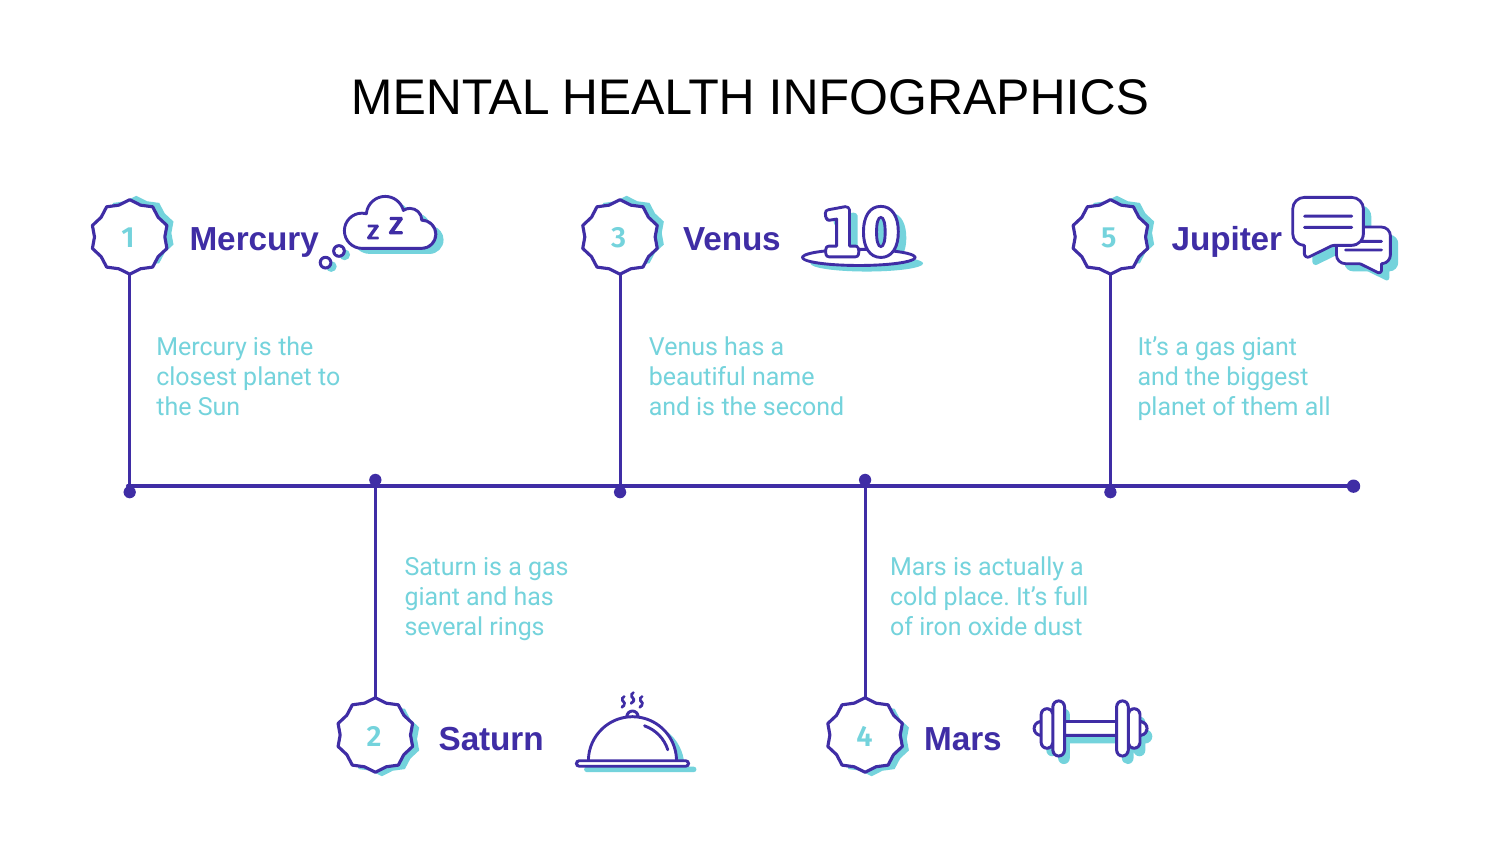

# MENTAL HEALTH INFOGRAPHICS

1

3

5

Mercury
Venus
Jupiter
Mercury is the closest planet to the Sun
Venus has a beautiful name and is the second
It’s a gas giant and the biggest planet of them all

2

4

Saturn is a gas giant and has several rings
Mars is actually a cold place. It’s full of iron oxide dust

Saturn
Mars